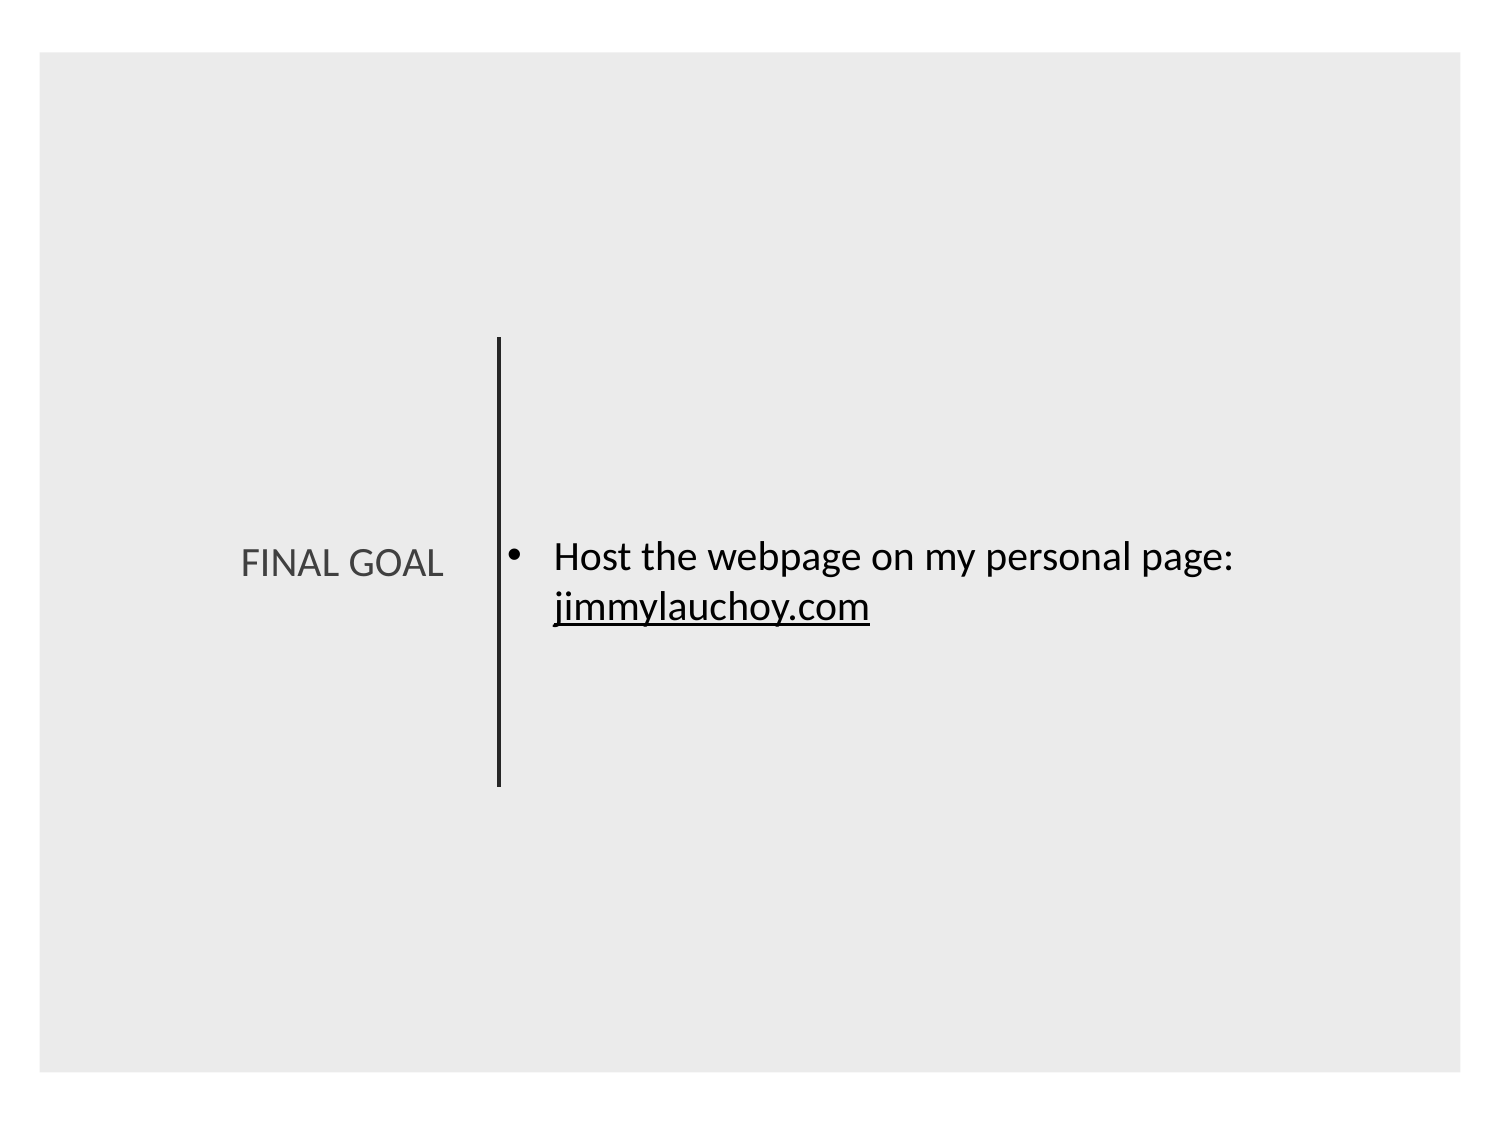

FINAL GOAL
Host the webpage on my personal page: jimmylauchoy.com